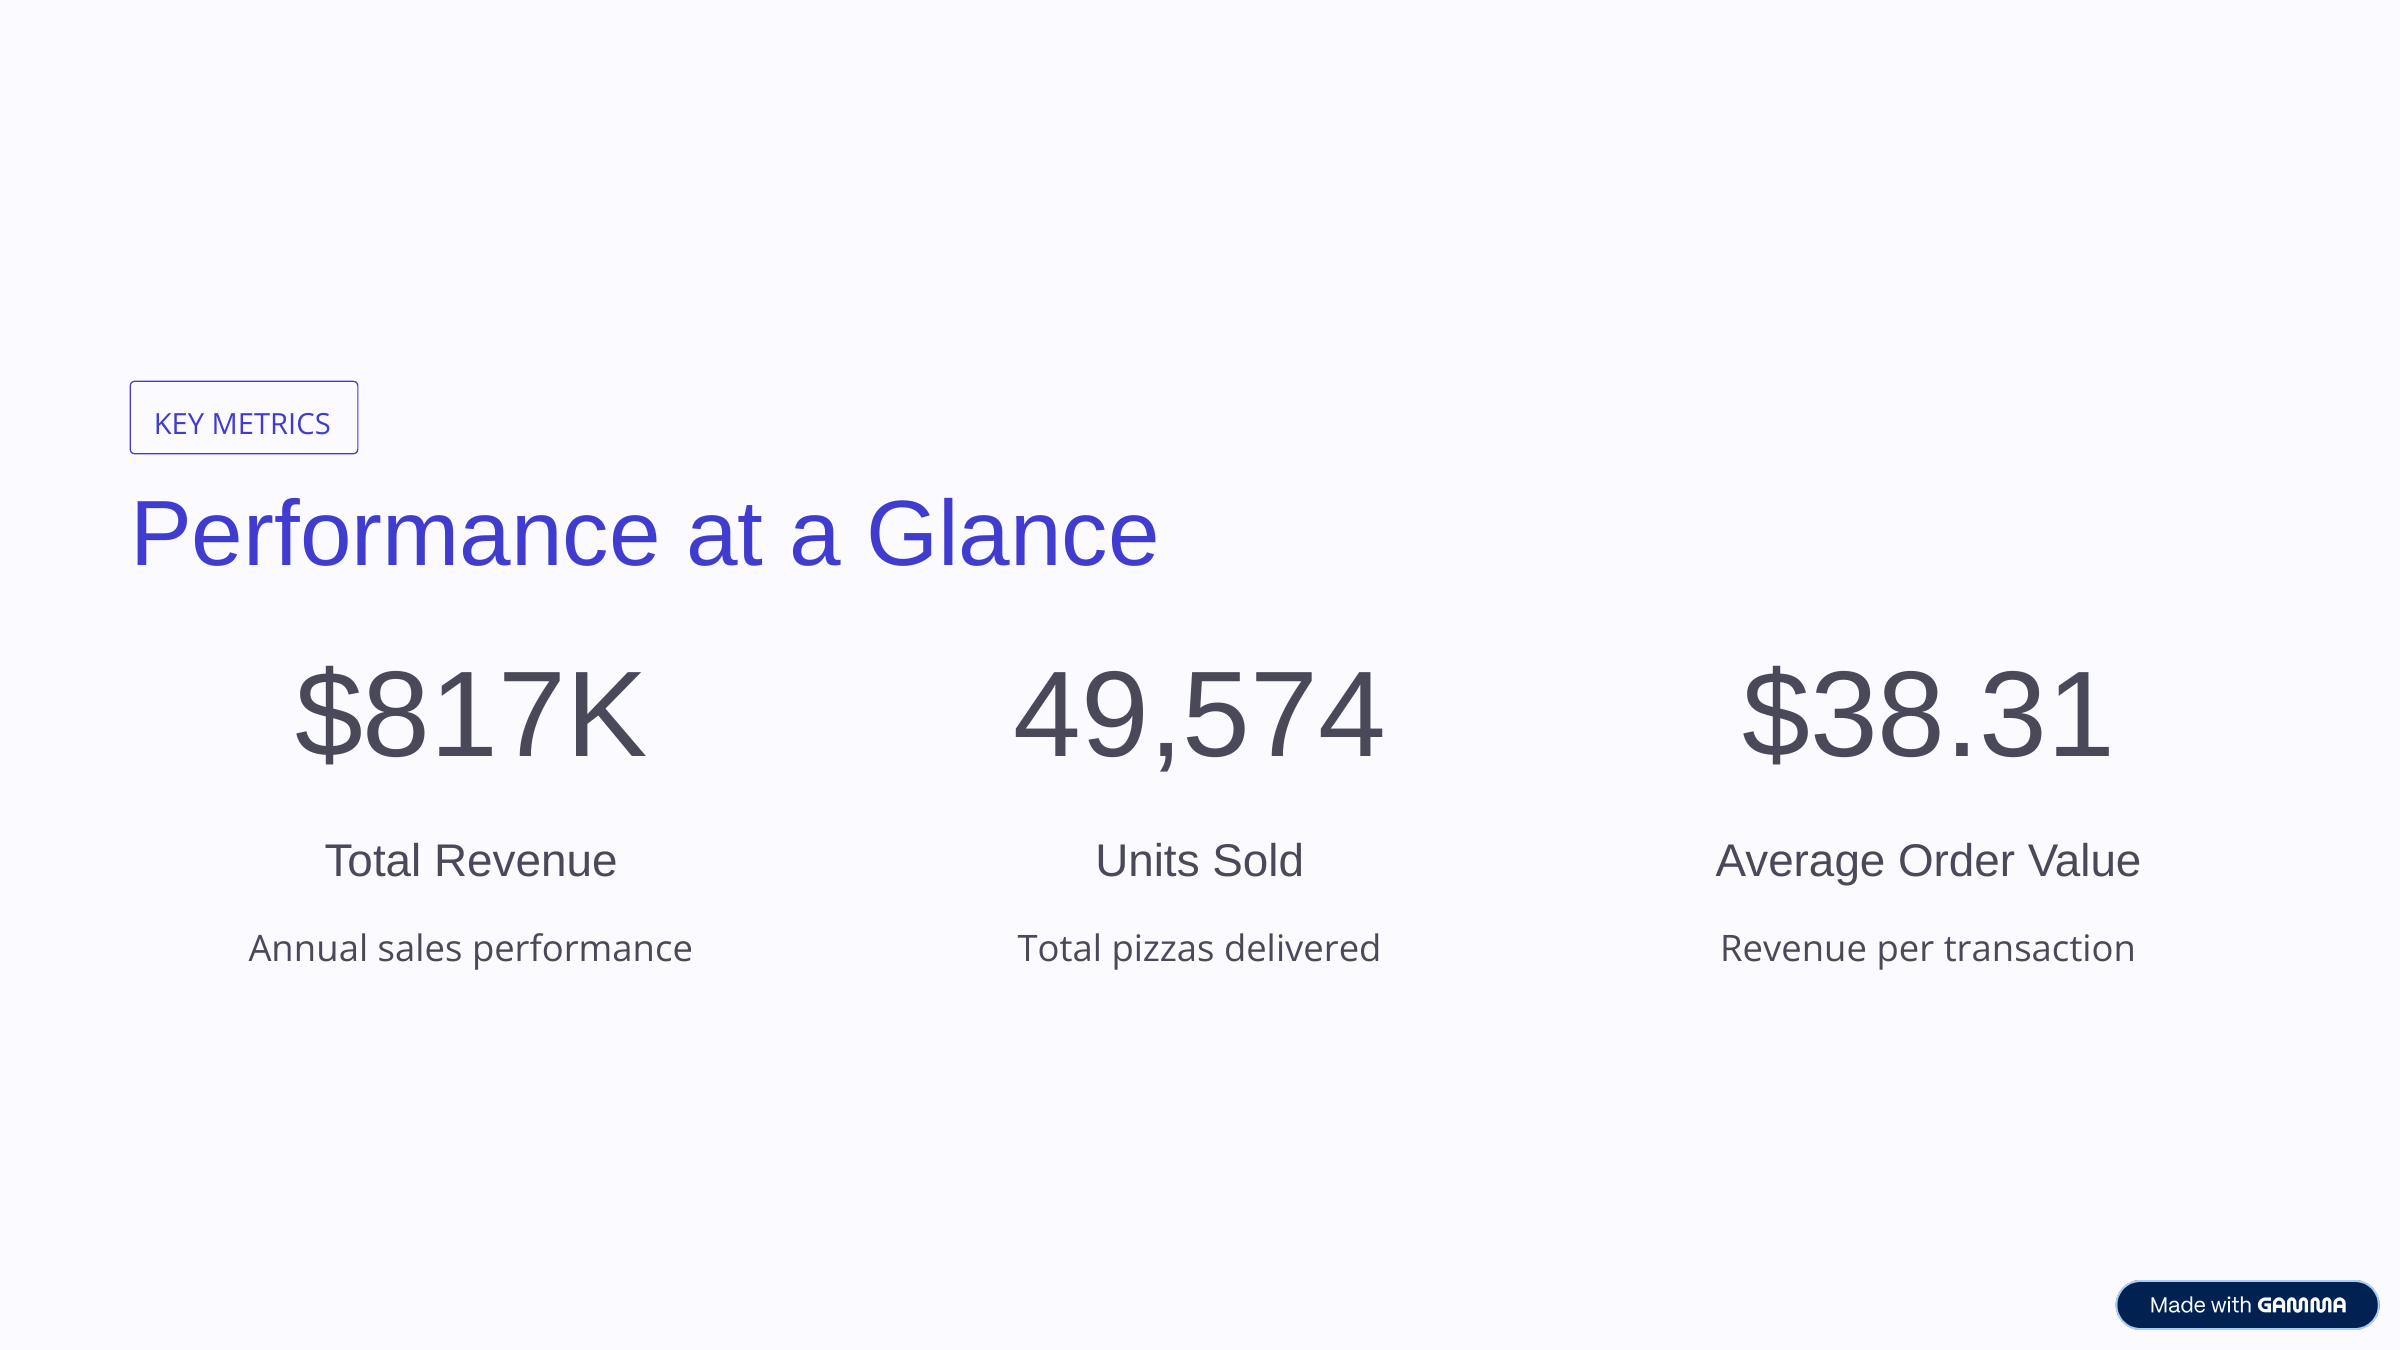

KEY METRICS
Performance at a Glance
$817K
49,574
$38.31
Total Revenue
Units Sold
Average Order Value
Annual sales performance
Total pizzas delivered
Revenue per transaction